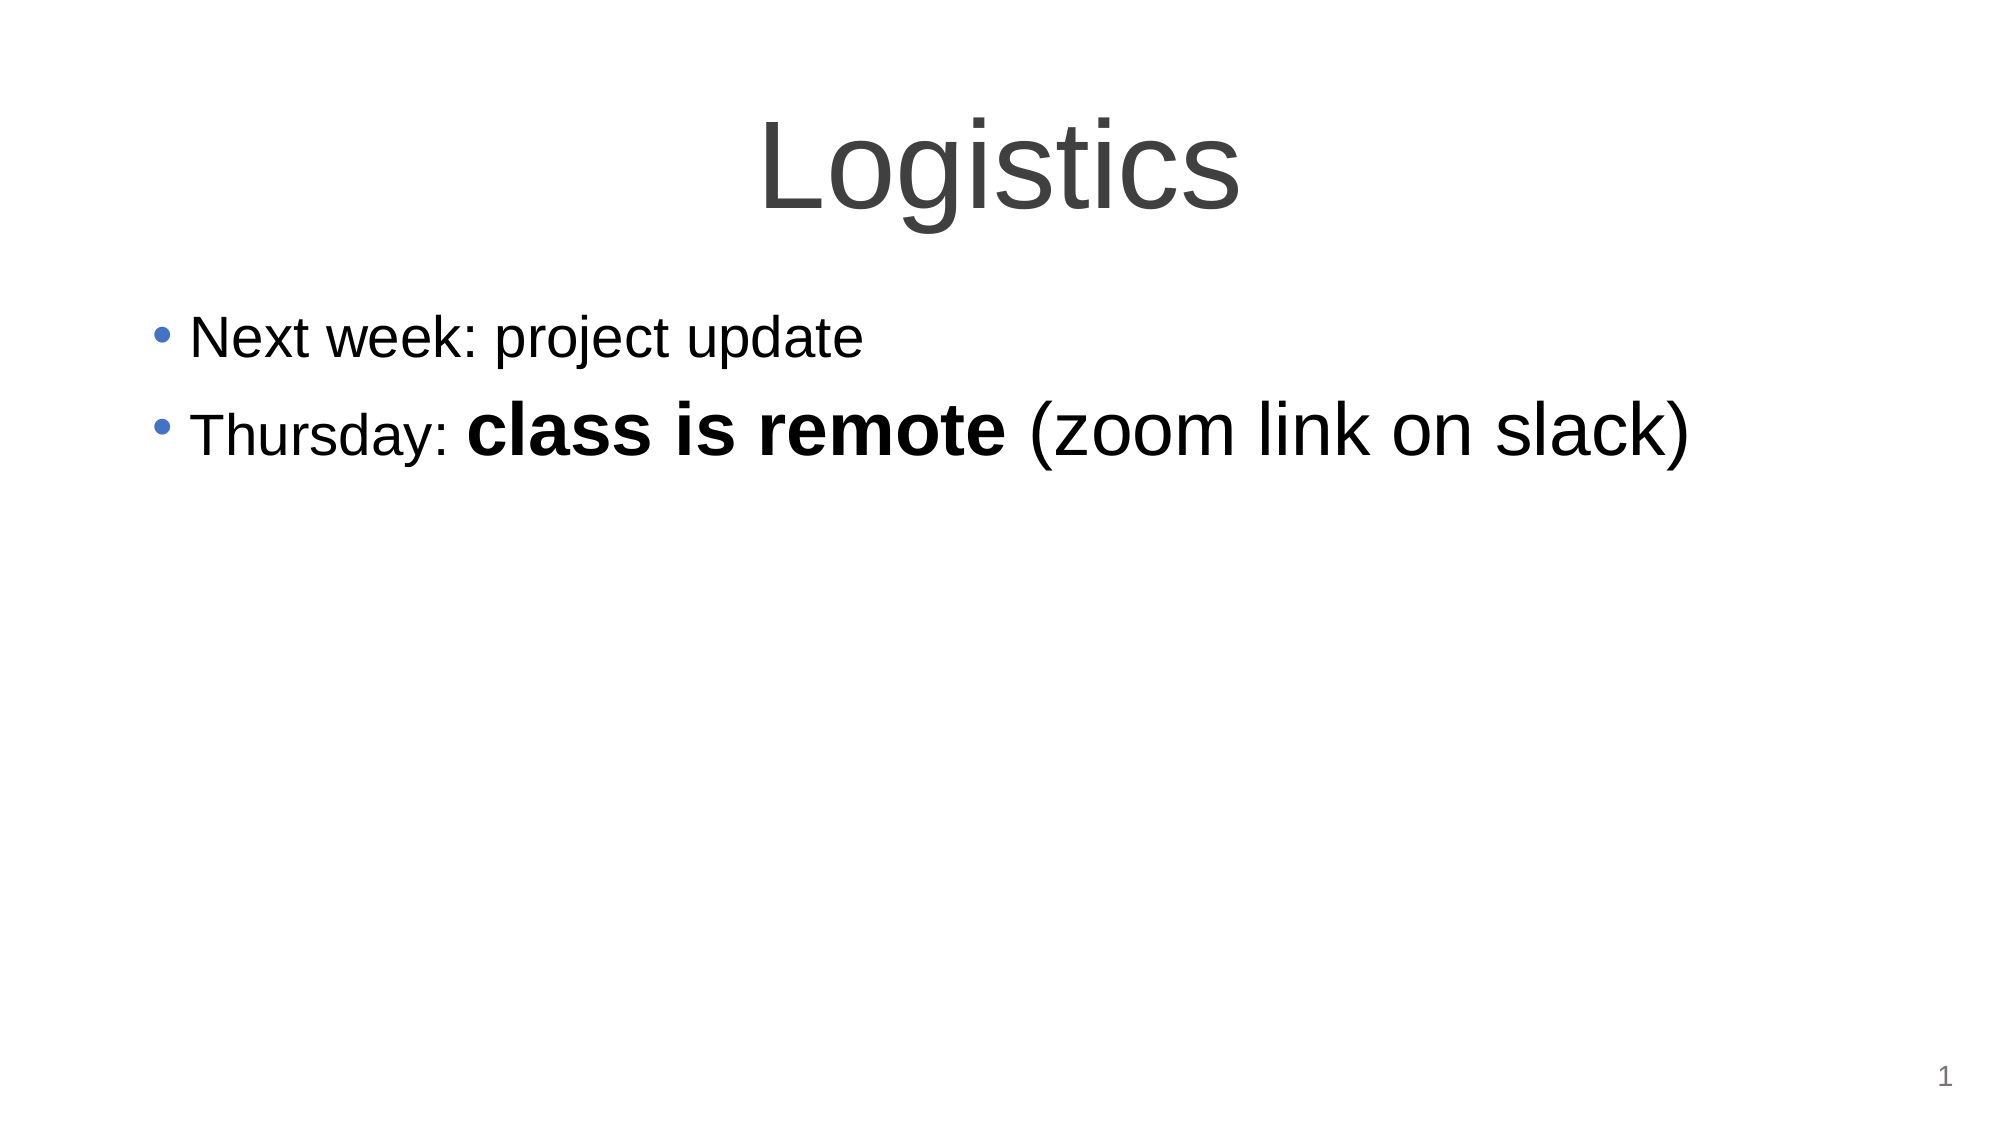

# Logistics
Next week: project update
Thursday: class is remote (zoom link on slack)
1